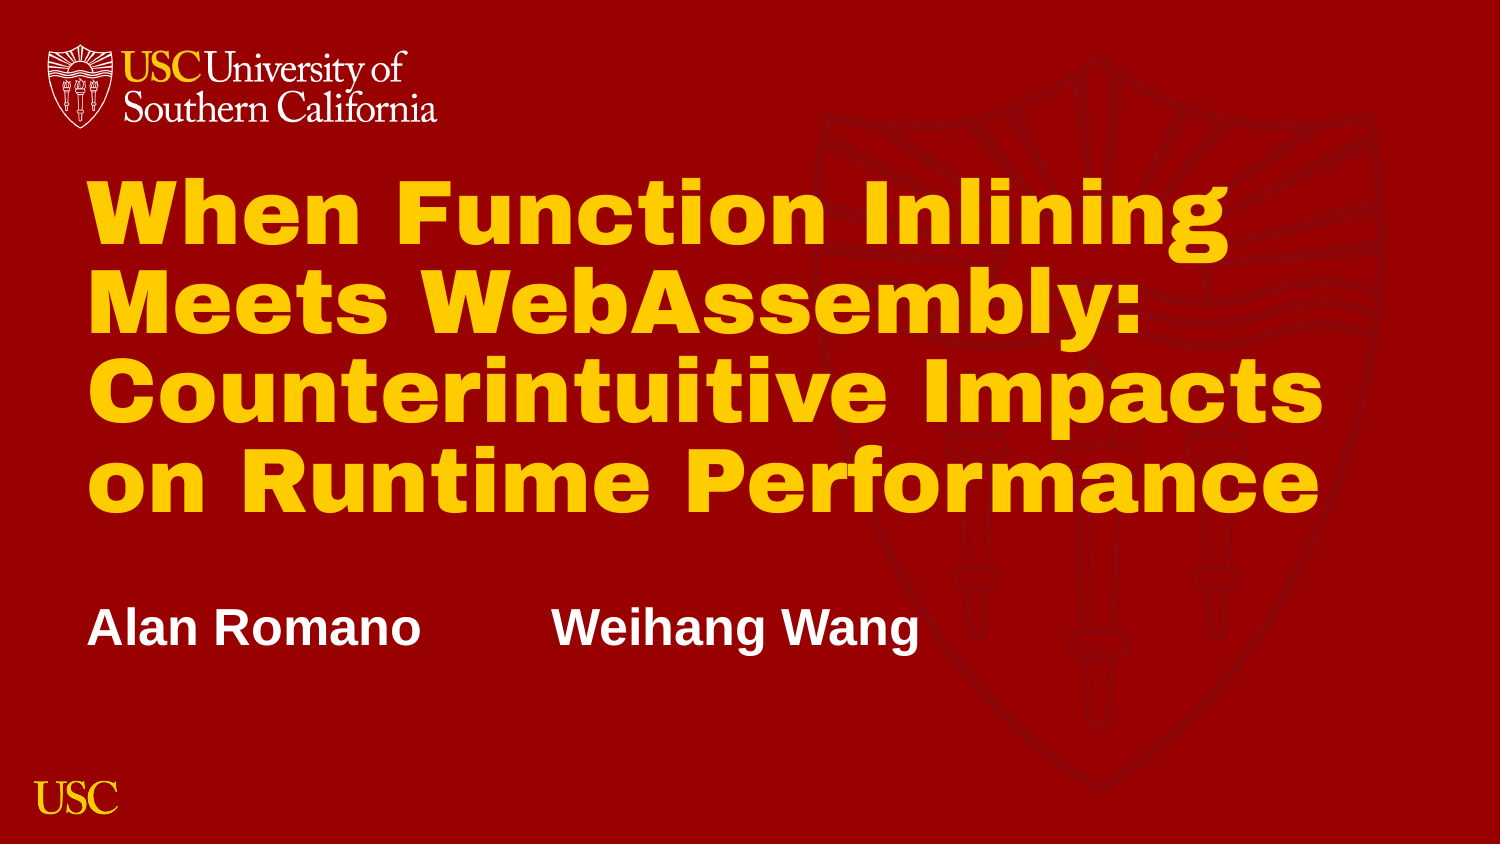

# When Function Inlining Meets WebAssembly: Counterintuitive Impacts on Runtime Performance

Alan Romano 	 Weihang Wang